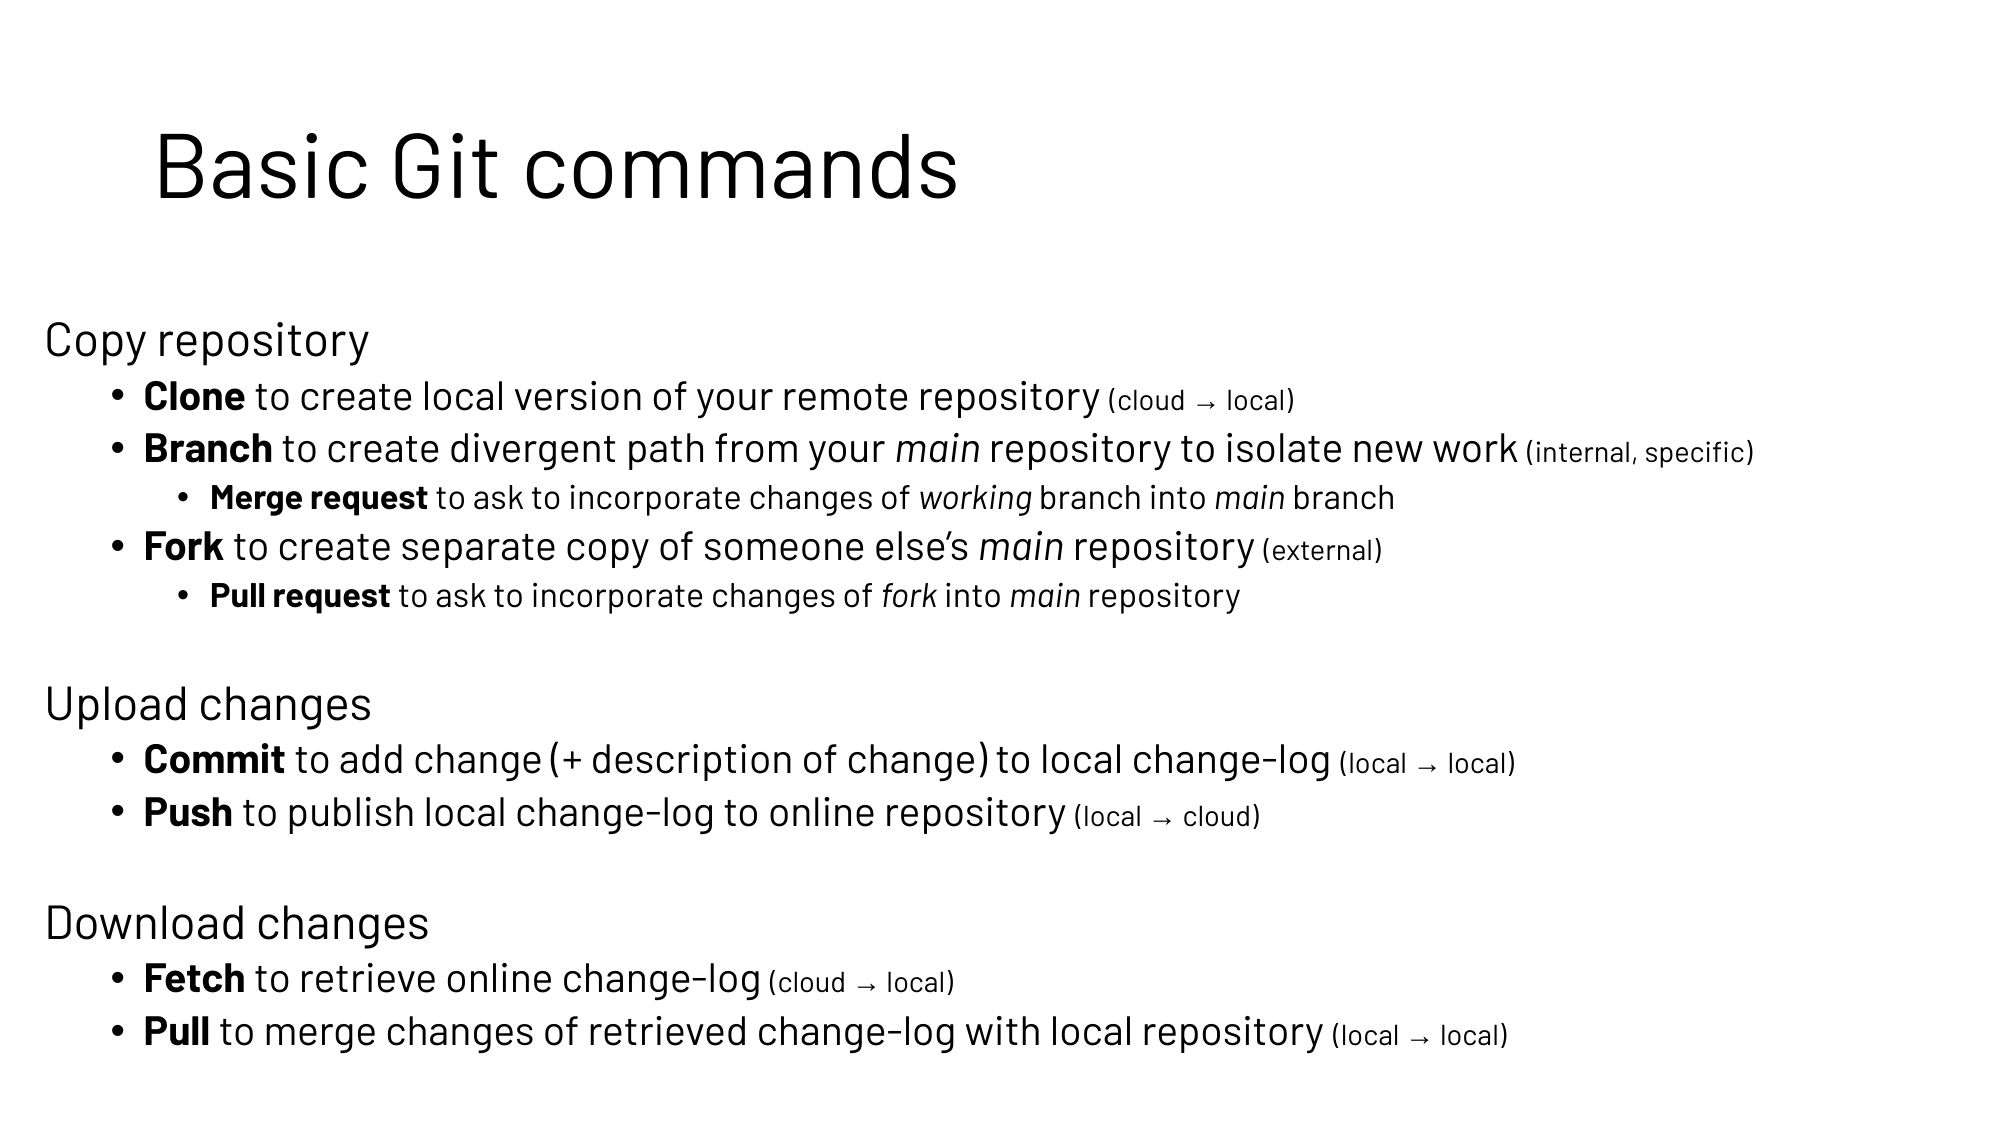

# Basic Git commands
Copy repository
Clone to create local version of your remote repository (cloud → local)
Branch to create divergent path from your main repository to isolate new work (internal, specific)
Merge request to ask to incorporate changes of working branch into main branch
Fork to create separate copy of someone else’s main repository (external)
Pull request to ask to incorporate changes of fork into main repository
Upload changes
Commit to add change (+ description of change) to local change-log (local → local)
Push to publish local change-log to online repository (local → cloud)
Download changes
Fetch to retrieve online change-log (cloud → local)
Pull to merge changes of retrieved change-log with local repository (local → local)